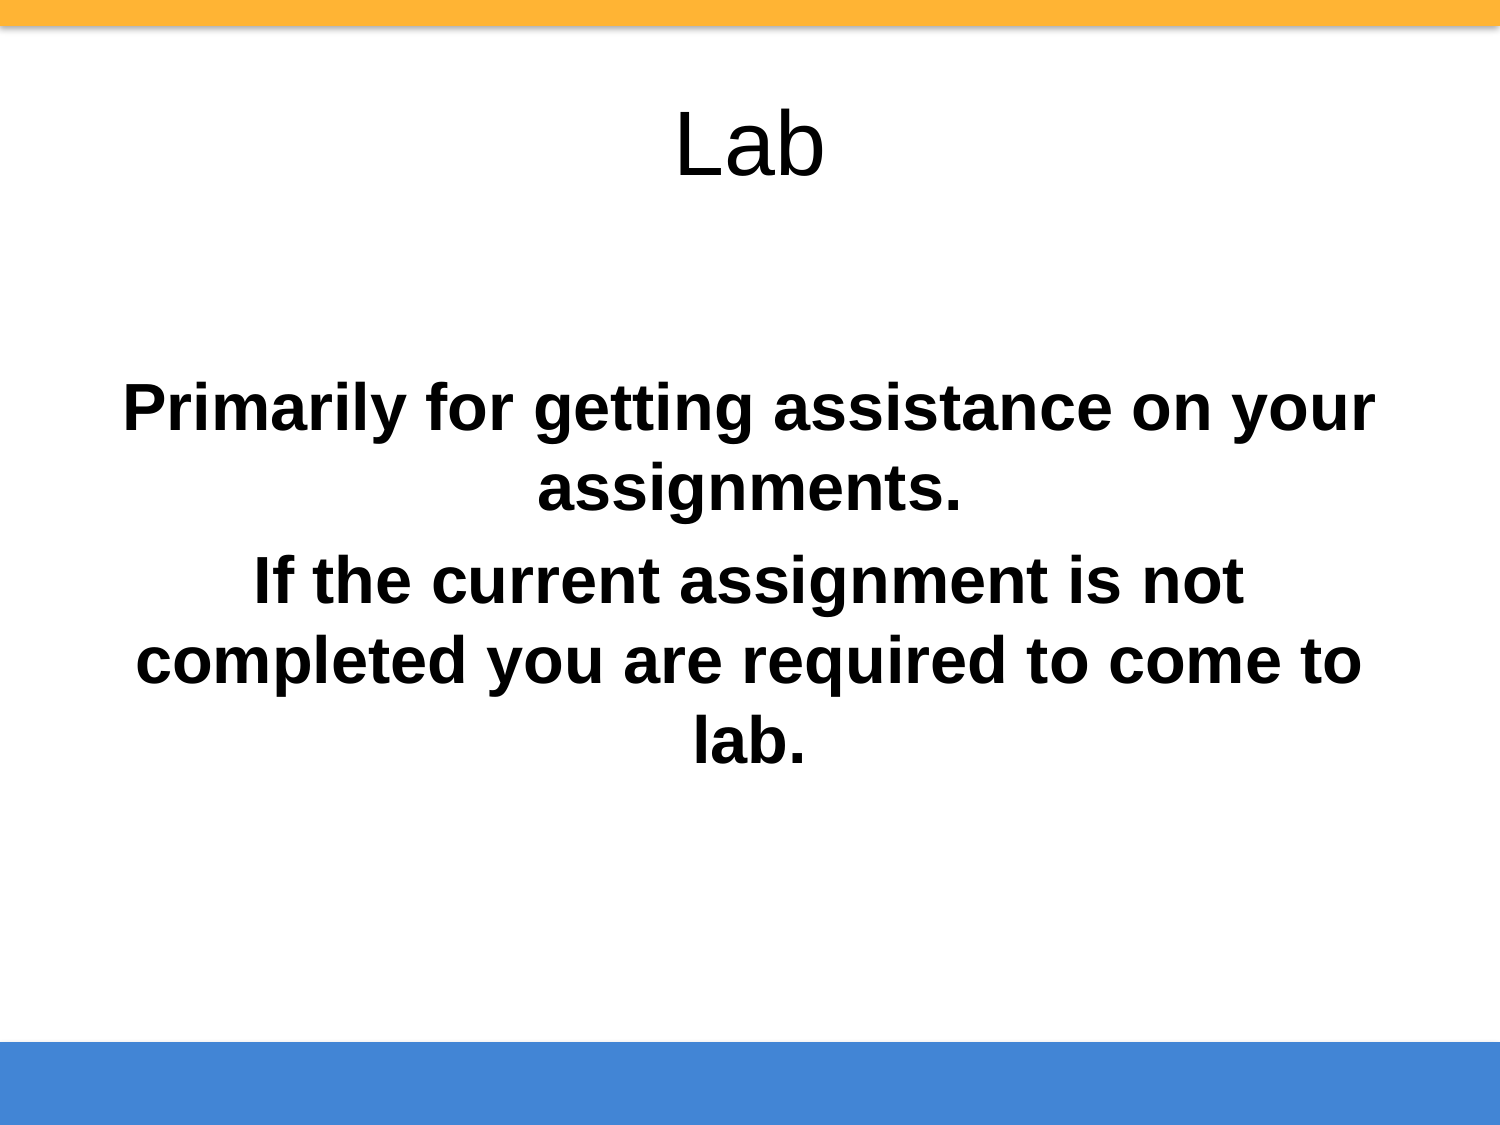

# Lab

Primarily for getting assistance on your assignments.
If the current assignment is not completed you are required to come to lab.